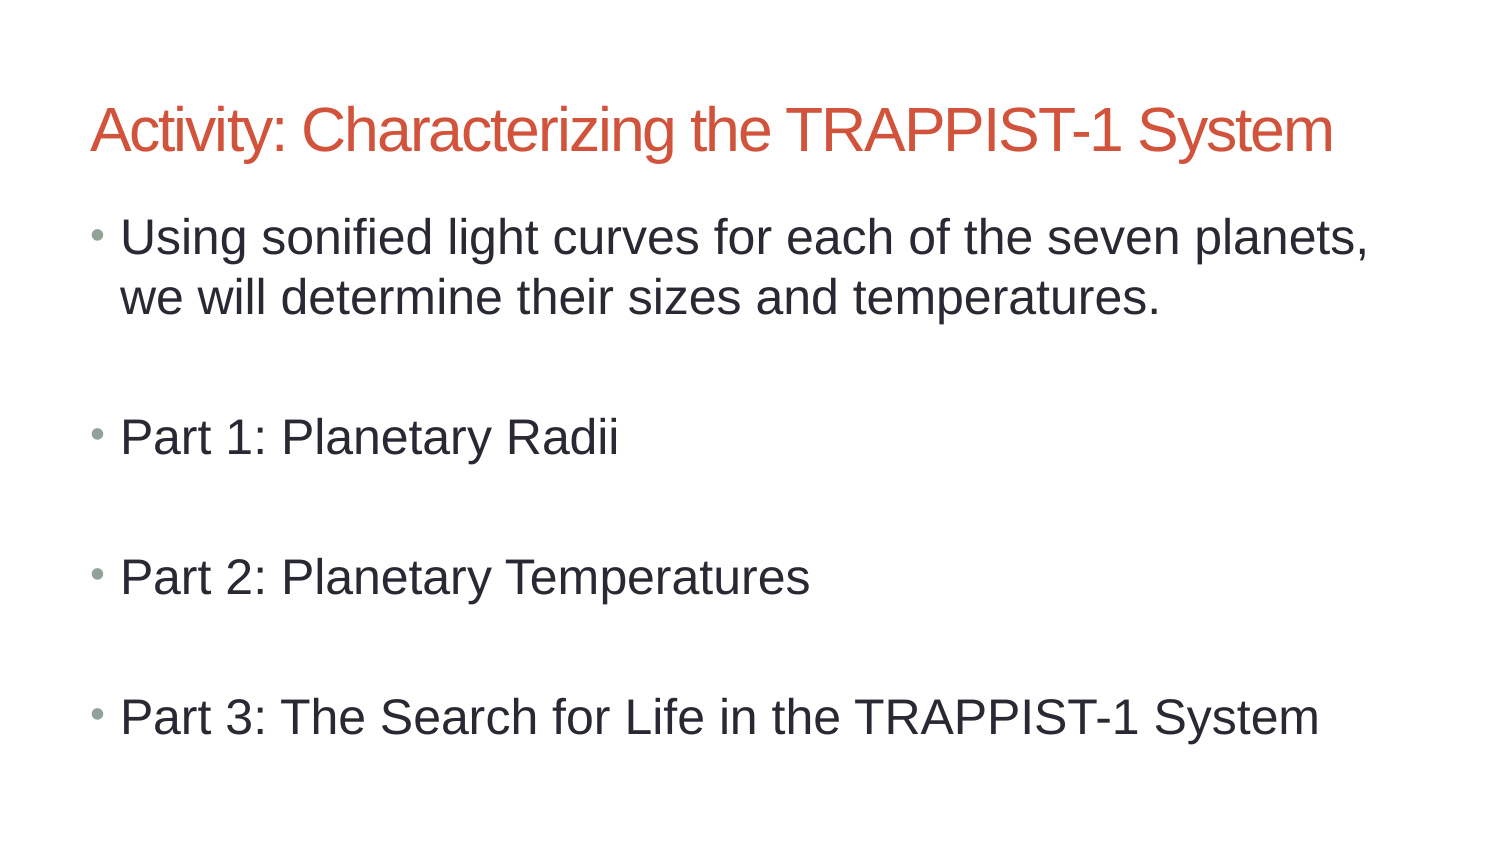

# Activity: Characterizing the TRAPPIST-1 System
Using sonified light curves for each of the seven planets, we will determine their sizes and temperatures.

Part 1: Planetary Radii

Part 2: Planetary Temperatures

Part 3: The Search for Life in the TRAPPIST-1 System